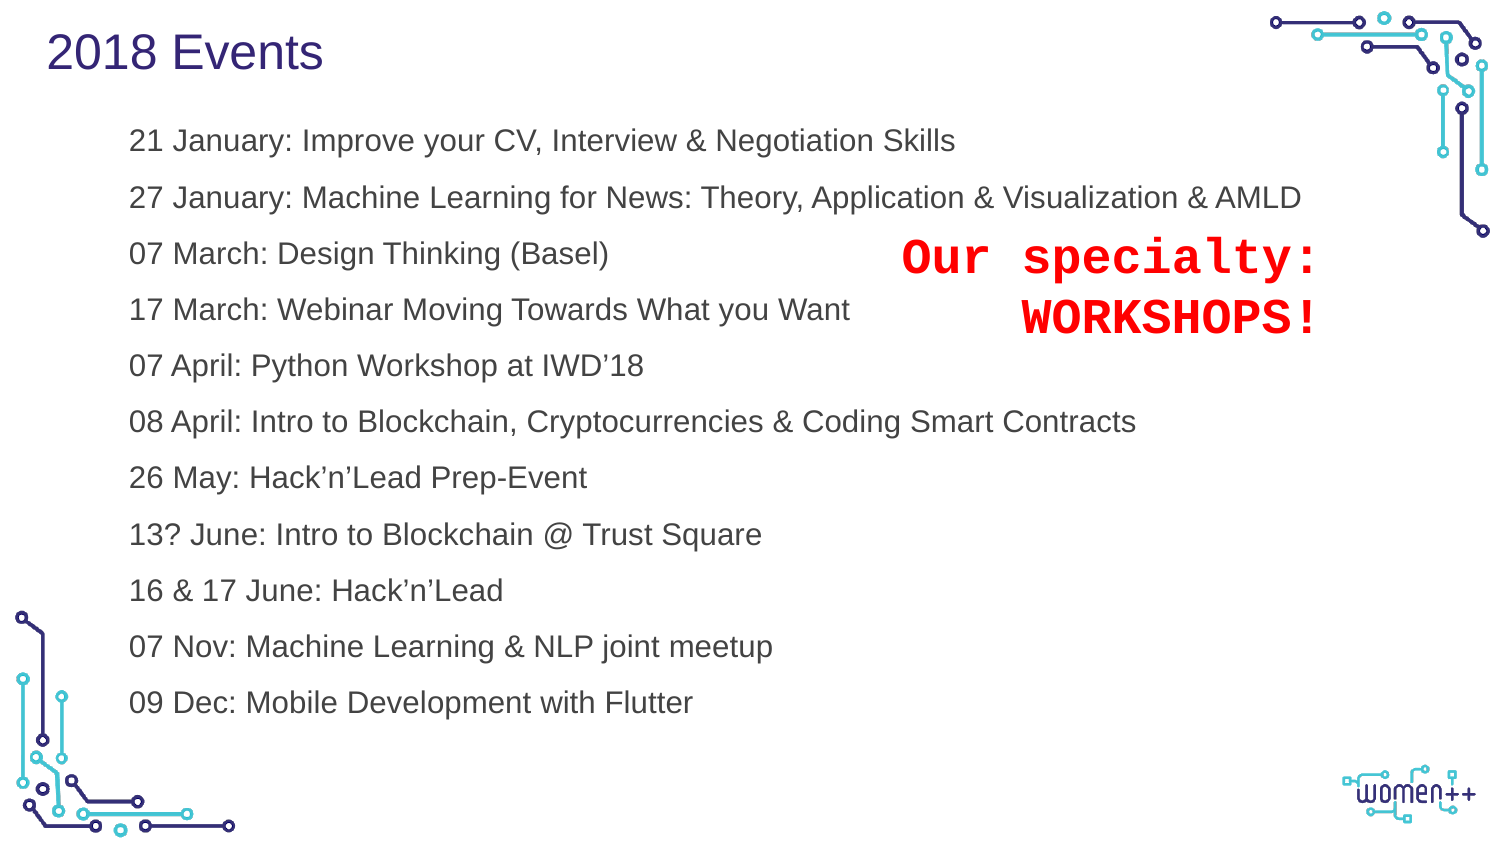

# 2018 Events
21 January: Improve your CV, Interview & Negotiation Skills
27 January: Machine Learning for News: Theory, Application & Visualization & AMLD
07 March: Design Thinking (Basel)
17 March: Webinar Moving Towards What you Want
07 April: Python Workshop at IWD’18
08 April: Intro to Blockchain, Cryptocurrencies & Coding Smart Contracts
26 May: Hack’n’Lead Prep-Event
13? June: Intro to Blockchain @ Trust Square
16 & 17 June: Hack’n’Lead
07 Nov: Machine Learning & NLP joint meetup
09 Dec: Mobile Development with Flutter
Our specialty: WORKSHOPS!